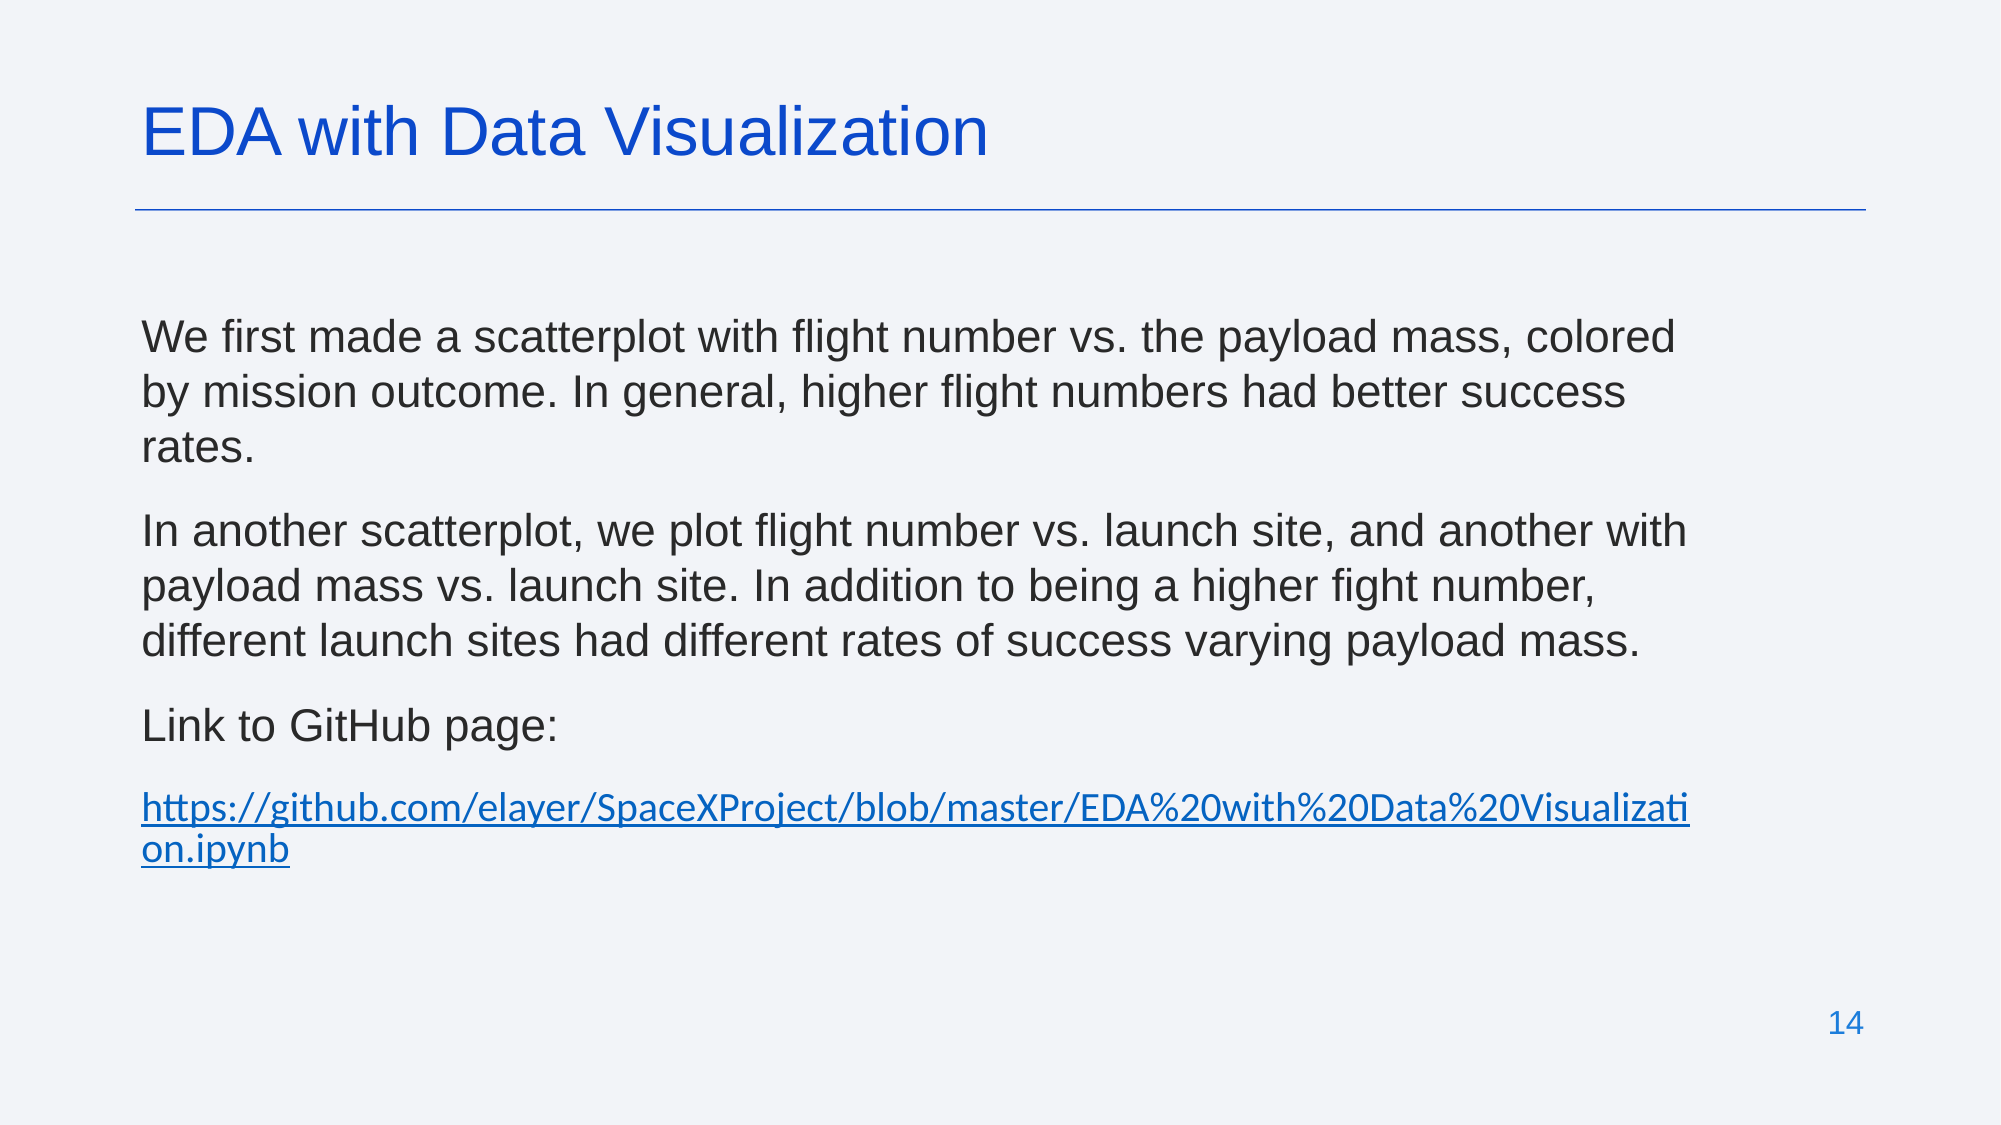

EDA with Data Visualization
We first made a scatterplot with flight number vs. the payload mass, colored by mission outcome. In general, higher flight numbers had better success rates.
In another scatterplot, we plot flight number vs. launch site, and another with payload mass vs. launch site. In addition to being a higher fight number, different launch sites had different rates of success varying payload mass.
Link to GitHub page:
https://github.com/elayer/SpaceXProject/blob/master/EDA%20with%20Data%20Visualization.ipynb
14